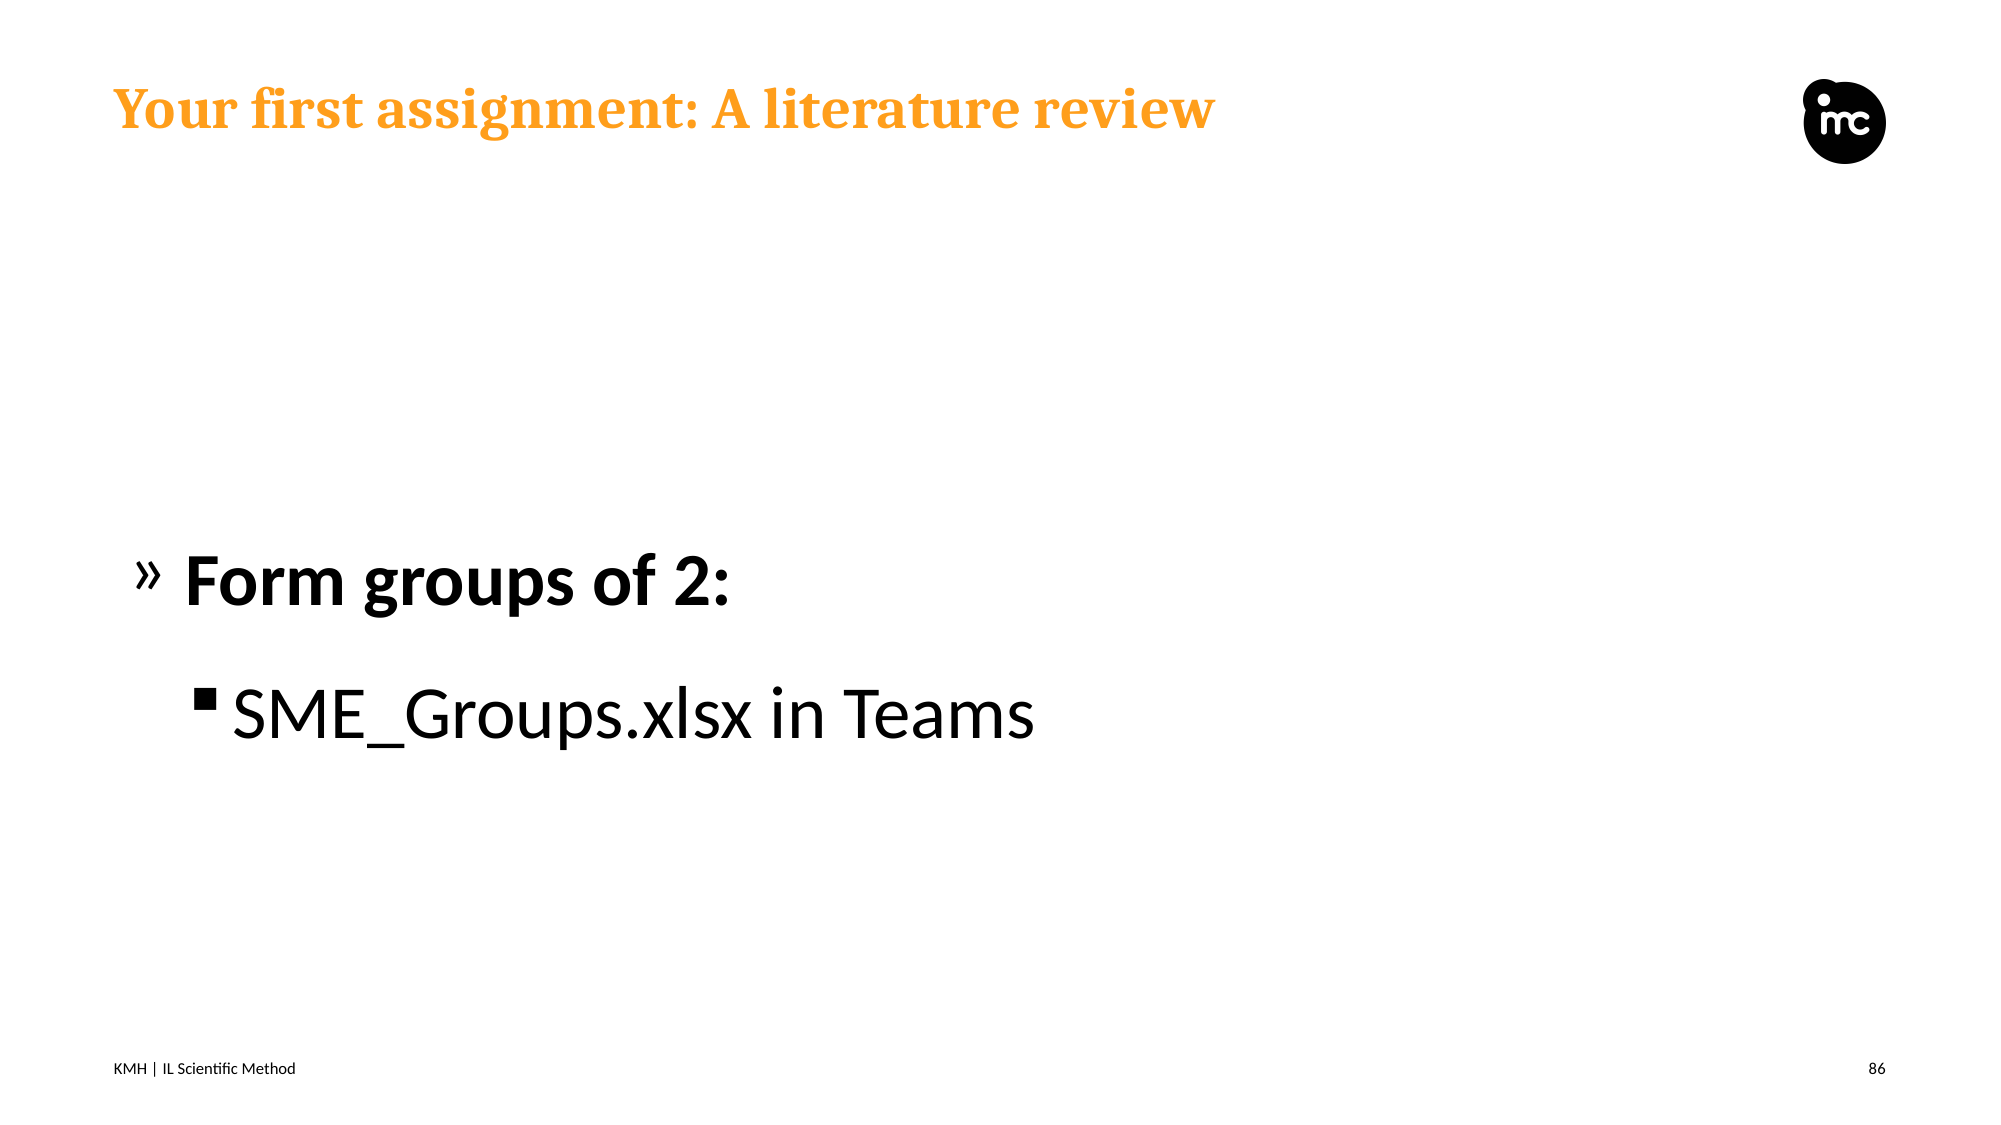

# Your first assignment: A literature review
Form groups of 2:
SME_Groups.xlsx in Teams
KMH | IL Scientific Method

86